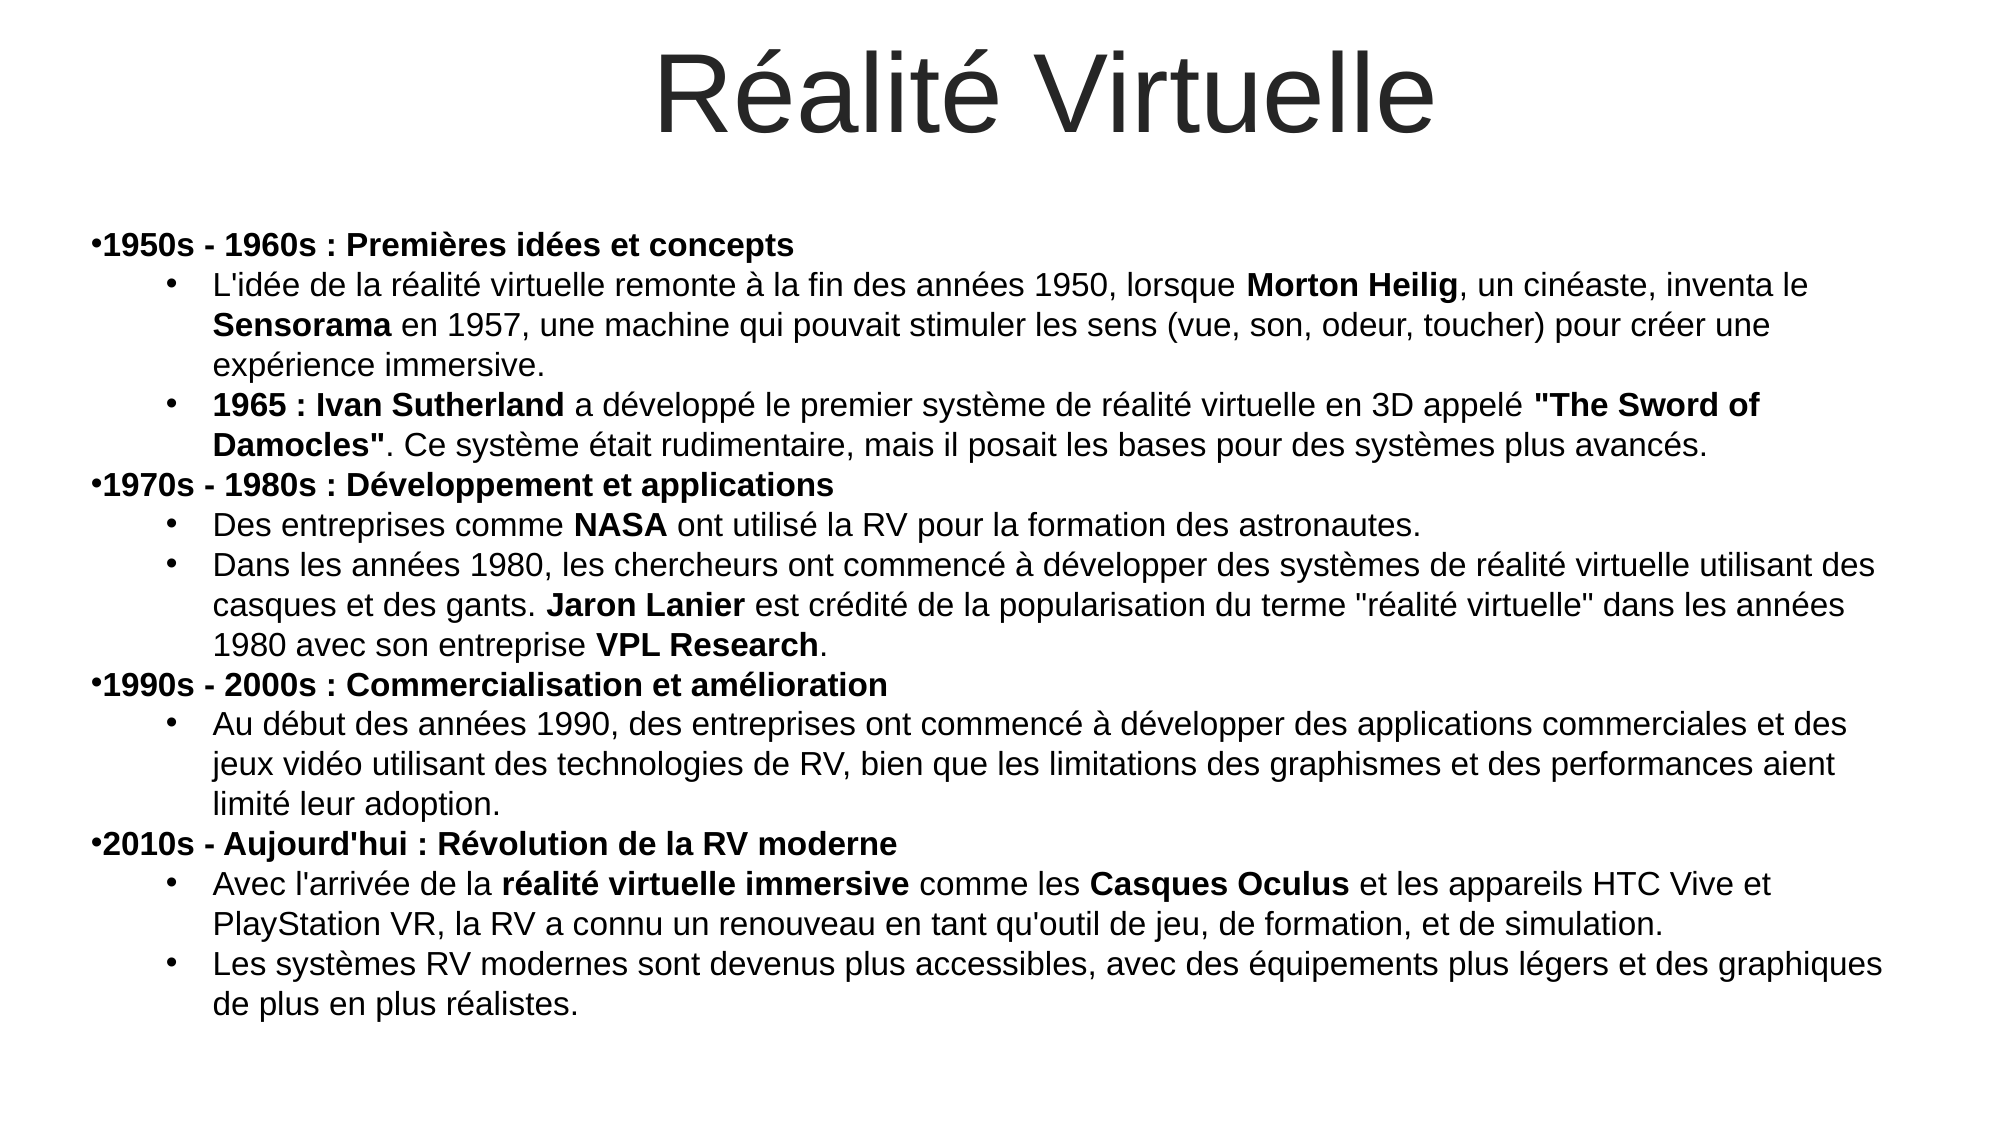

Réalité Virtuelle
1950s - 1960s : Premières idées et concepts
L'idée de la réalité virtuelle remonte à la fin des années 1950, lorsque Morton Heilig, un cinéaste, inventa le Sensorama en 1957, une machine qui pouvait stimuler les sens (vue, son, odeur, toucher) pour créer une expérience immersive.
1965 : Ivan Sutherland a développé le premier système de réalité virtuelle en 3D appelé "The Sword of Damocles". Ce système était rudimentaire, mais il posait les bases pour des systèmes plus avancés.
1970s - 1980s : Développement et applications
Des entreprises comme NASA ont utilisé la RV pour la formation des astronautes.
Dans les années 1980, les chercheurs ont commencé à développer des systèmes de réalité virtuelle utilisant des casques et des gants. Jaron Lanier est crédité de la popularisation du terme "réalité virtuelle" dans les années 1980 avec son entreprise VPL Research.
1990s - 2000s : Commercialisation et amélioration
Au début des années 1990, des entreprises ont commencé à développer des applications commerciales et des jeux vidéo utilisant des technologies de RV, bien que les limitations des graphismes et des performances aient limité leur adoption.
2010s - Aujourd'hui : Révolution de la RV moderne
Avec l'arrivée de la réalité virtuelle immersive comme les Casques Oculus et les appareils HTC Vive et PlayStation VR, la RV a connu un renouveau en tant qu'outil de jeu, de formation, et de simulation.
Les systèmes RV modernes sont devenus plus accessibles, avec des équipements plus légers et des graphiques de plus en plus réalistes.